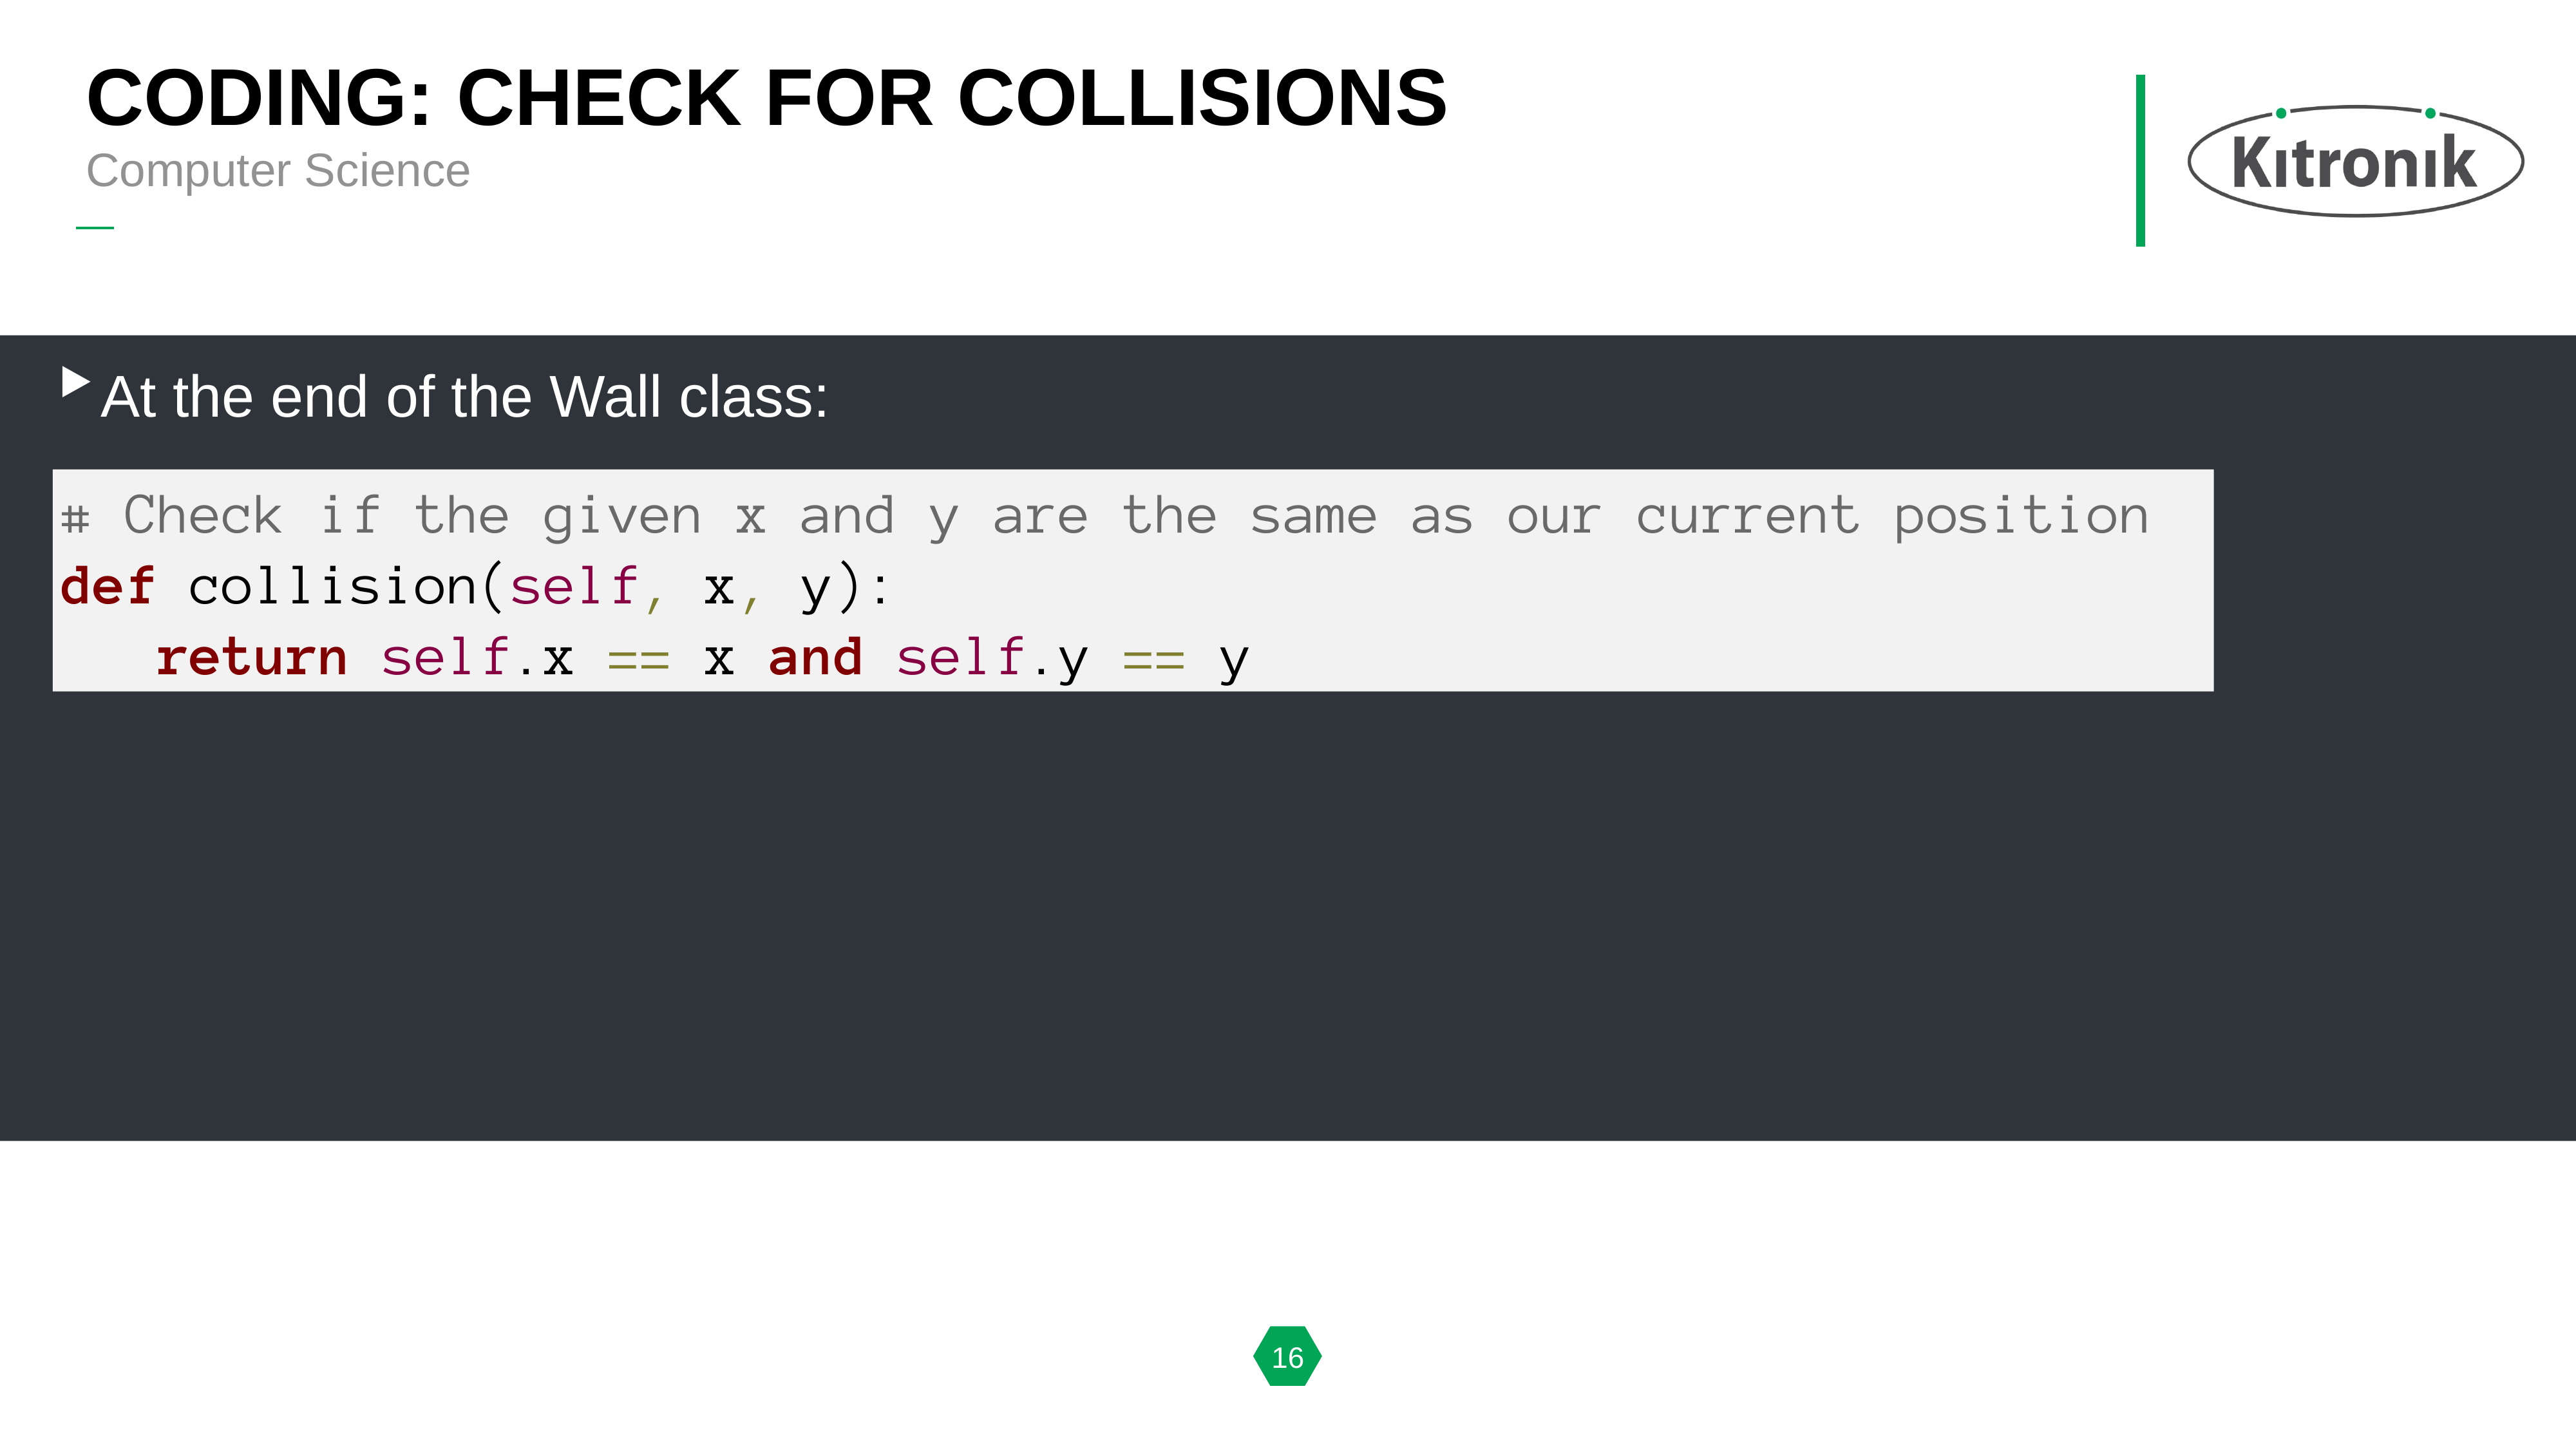

# Coding: check for collisions
Computer Science

At the end of the Wall class:
# Check if the given x and y are the same as our current position
def collision(self, x, y):
	return self.x == x and self.y == y

16